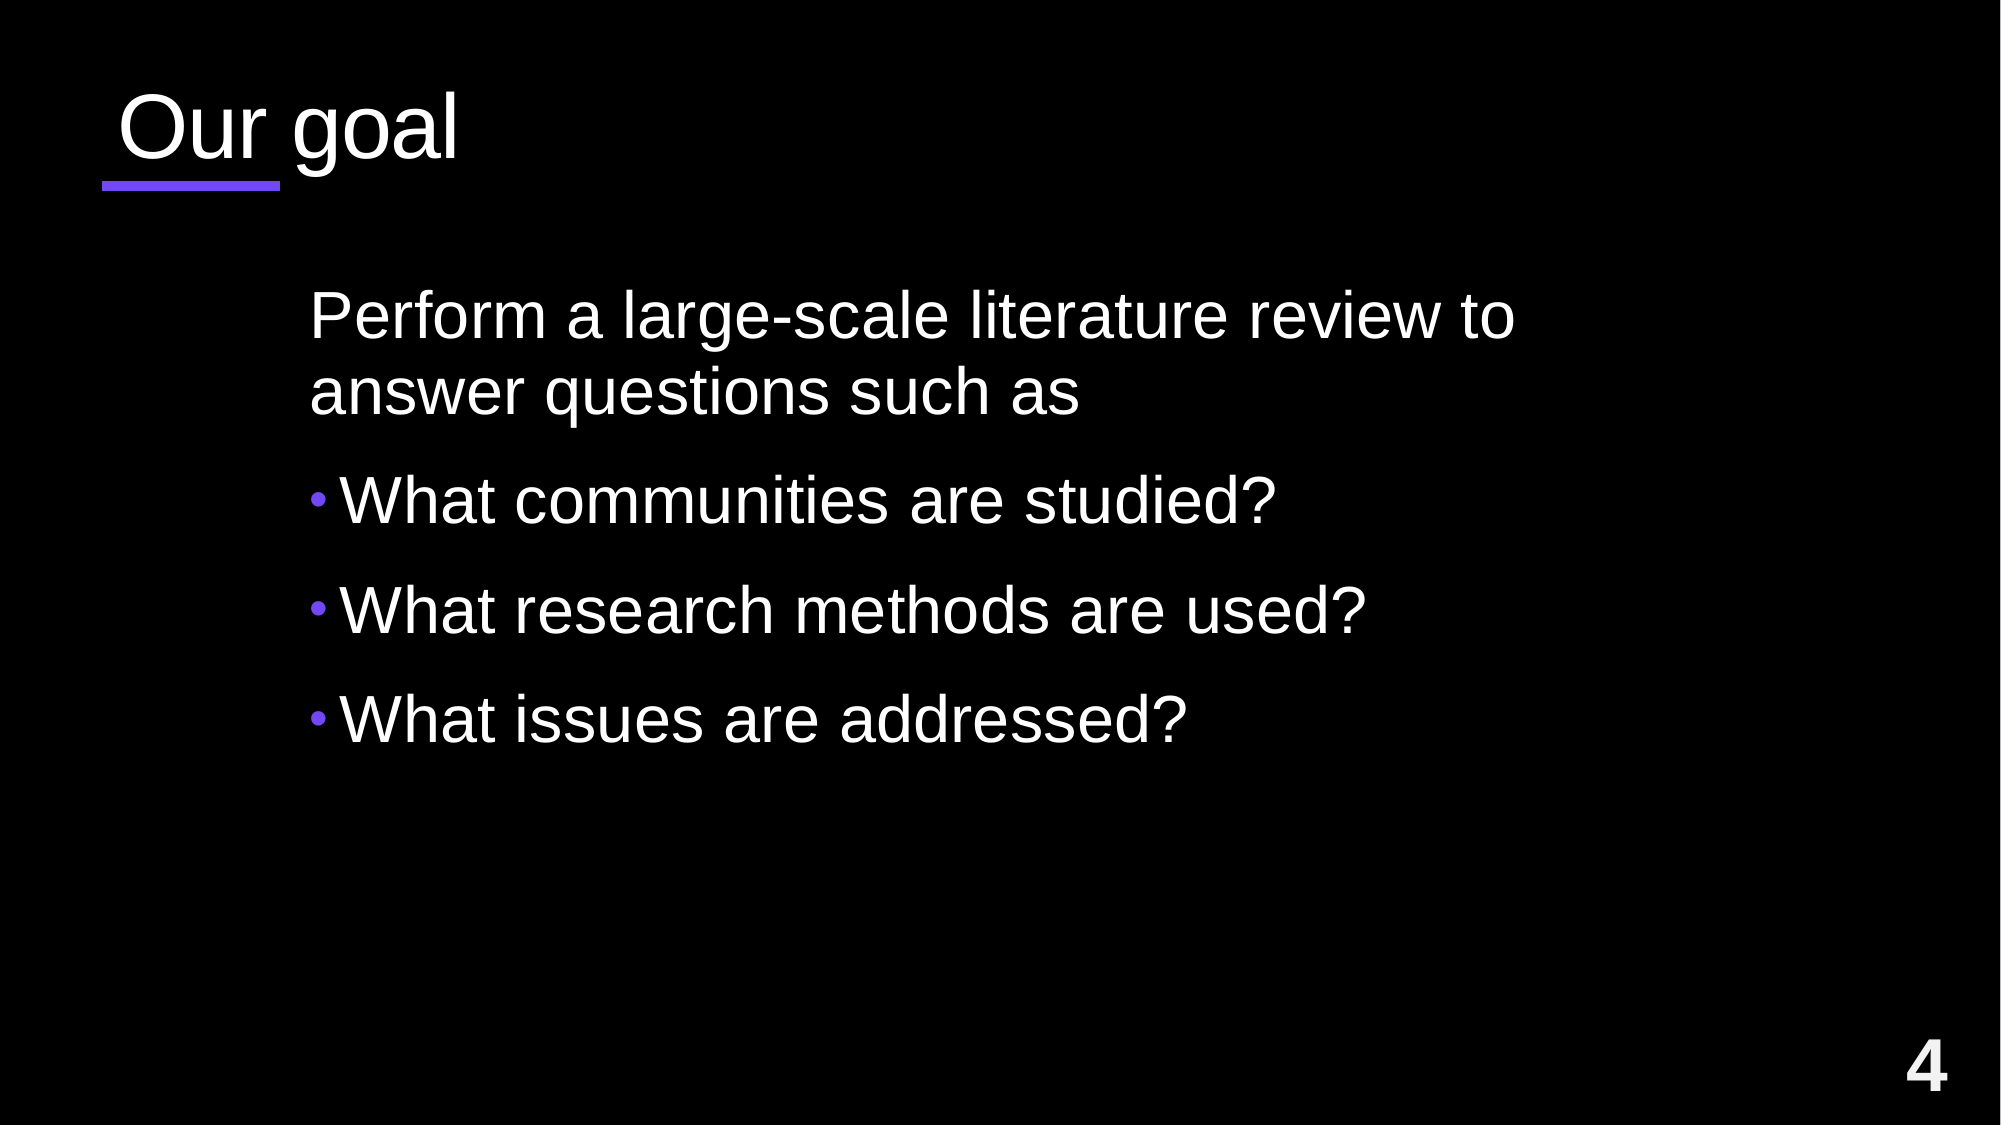

# Our goal
Perform a large-scale literature review to answer questions such as
What communities are studied?
What research methods are used?
What issues are addressed?

4